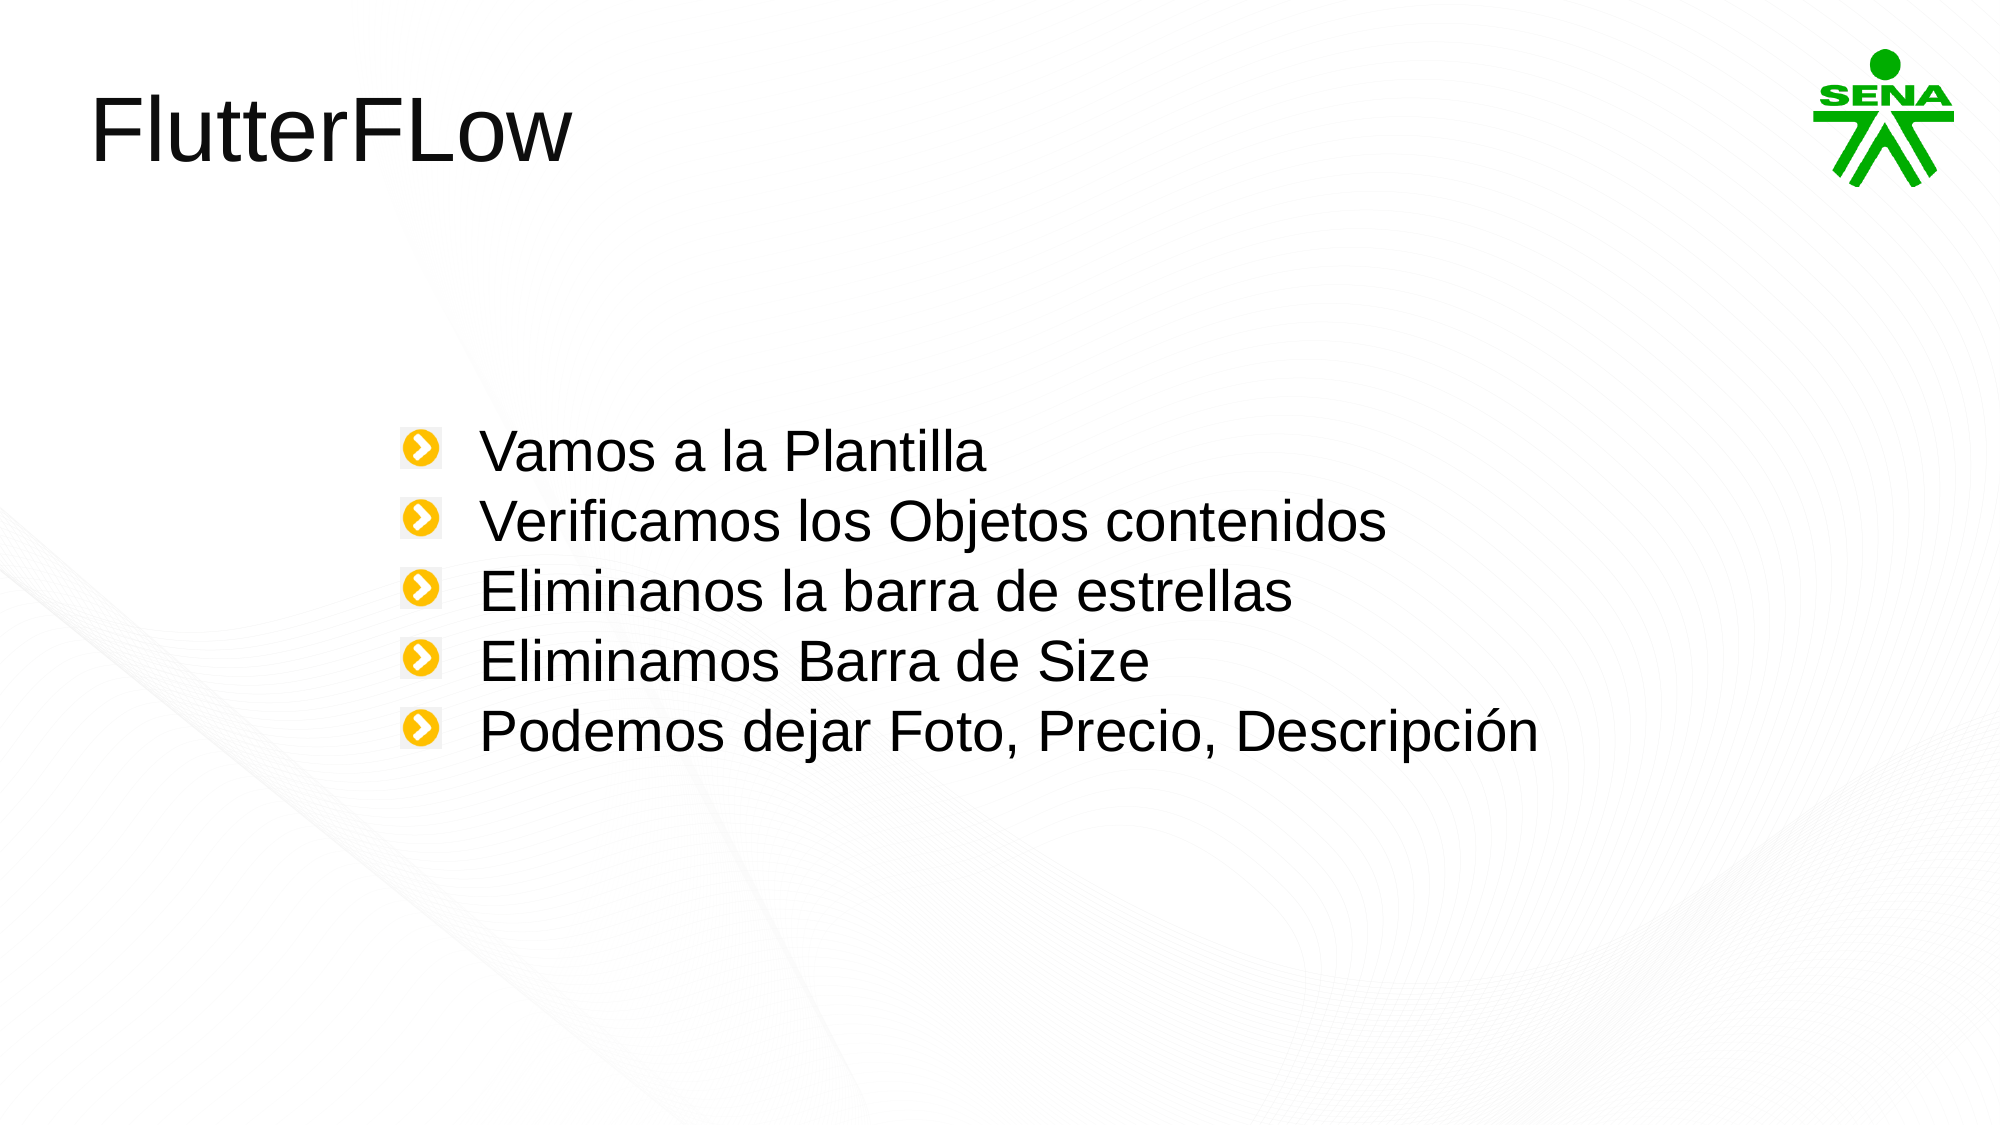

FlutterFLow
  Vamos a la Plantilla
  Verificamos los Objetos contenidos
  Eliminanos la barra de estrellas
  Eliminamos Barra de Size
  Podemos dejar Foto, Precio, Descripción